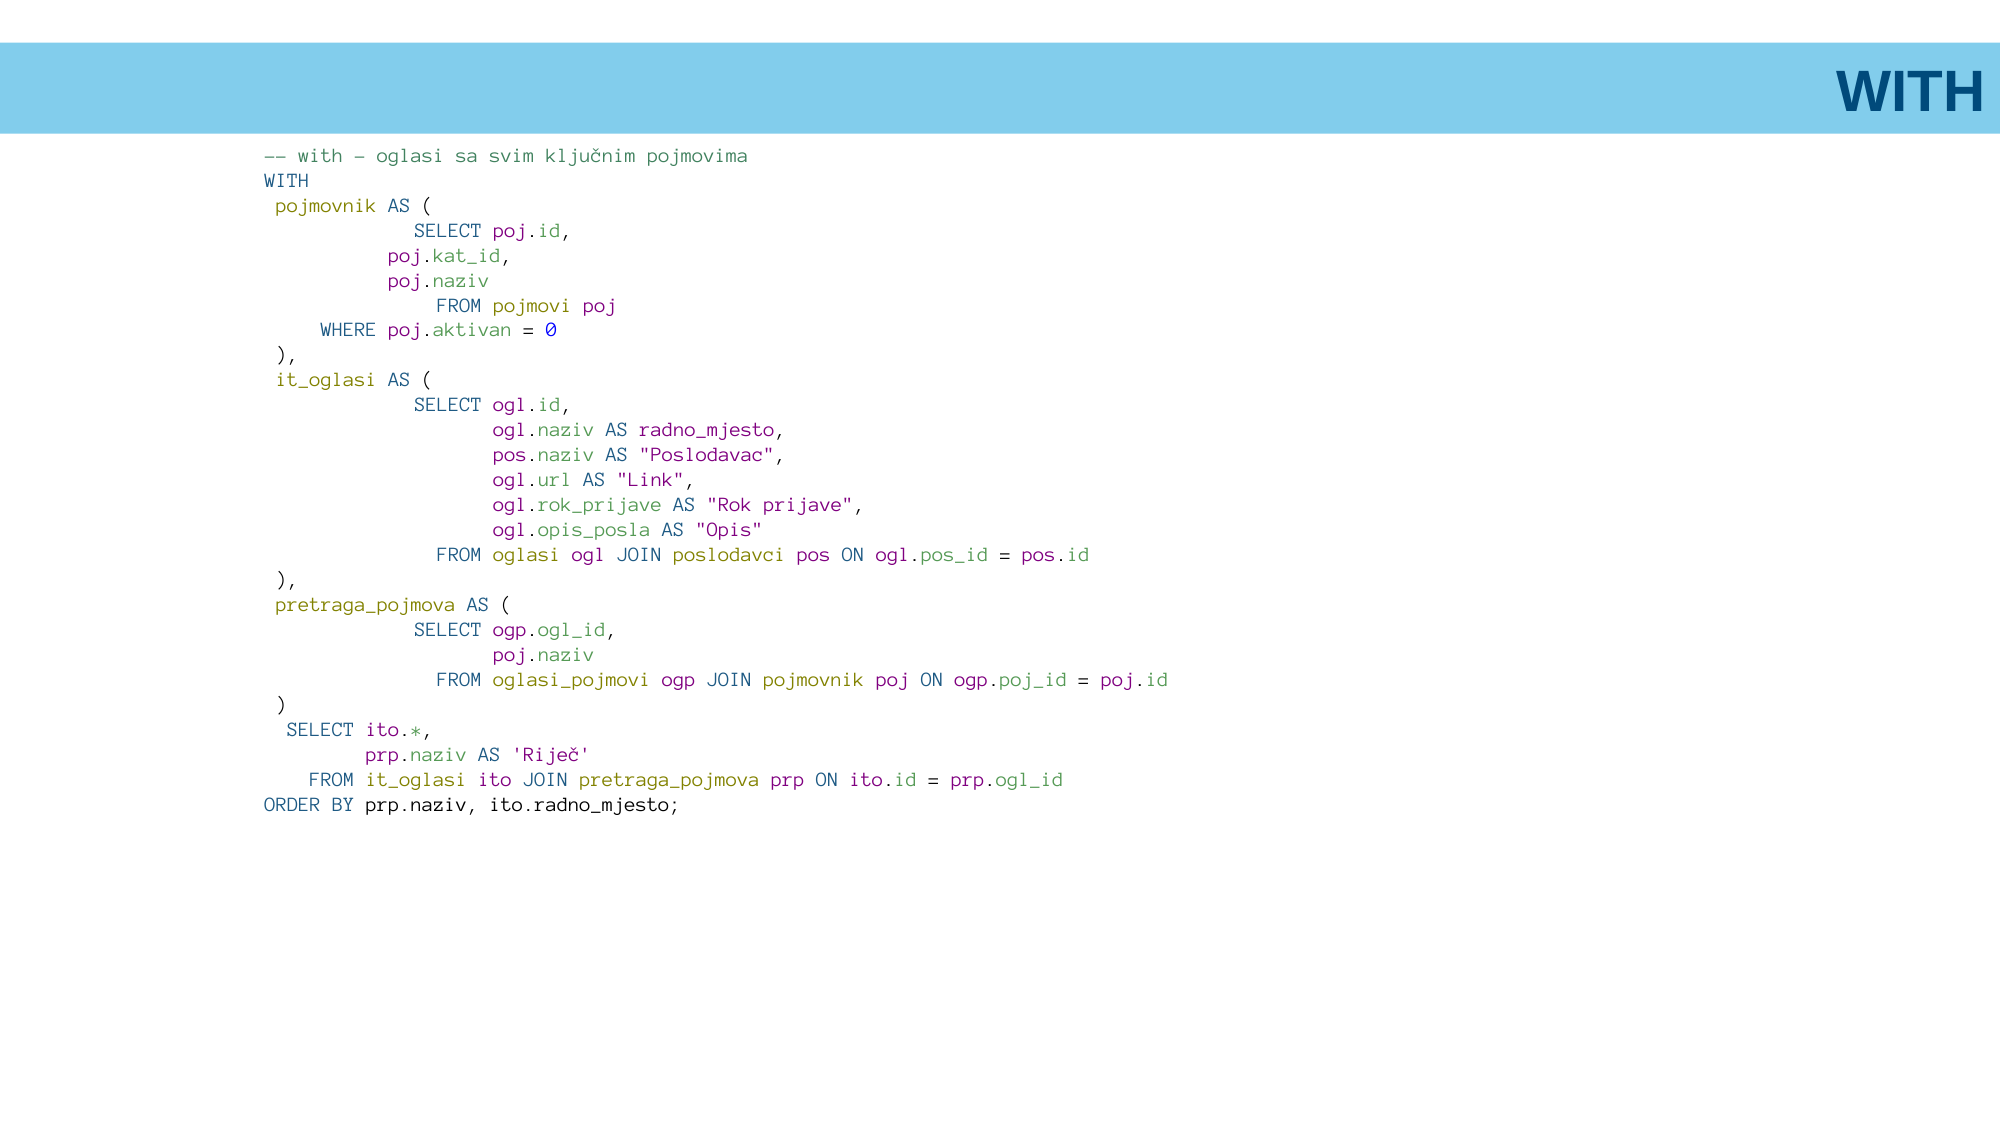

WITH
-- with - oglasi sa svim ključnim pojmovima
WITH
 pojmovnik AS (
	SELECT poj.id,
           poj.kat_id,
           poj.naziv
	  FROM pojmovi poj
     WHERE poj.aktivan = 0
 ),
 it_oglasi AS (
	SELECT ogl.id,
	       ogl.naziv AS radno_mjesto,
	       pos.naziv AS "Poslodavac",
	       ogl.url AS "Link",
	       ogl.rok_prijave AS "Rok prijave",
	       ogl.opis_posla AS "Opis"
 	  FROM oglasi ogl JOIN poslodavci pos ON ogl.pos_id = pos.id
 ),
 pretraga_pojmova AS (
	SELECT ogp.ogl_id,
	       poj.naziv
	  FROM oglasi_pojmovi ogp JOIN pojmovnik poj ON ogp.poj_id = poj.id
 )
  SELECT ito.*,
         prp.naziv AS 'Riječ'
    FROM it_oglasi ito JOIN pretraga_pojmova prp ON ito.id = prp.ogl_id
ORDER BY prp.naziv, ito.radno_mjesto;